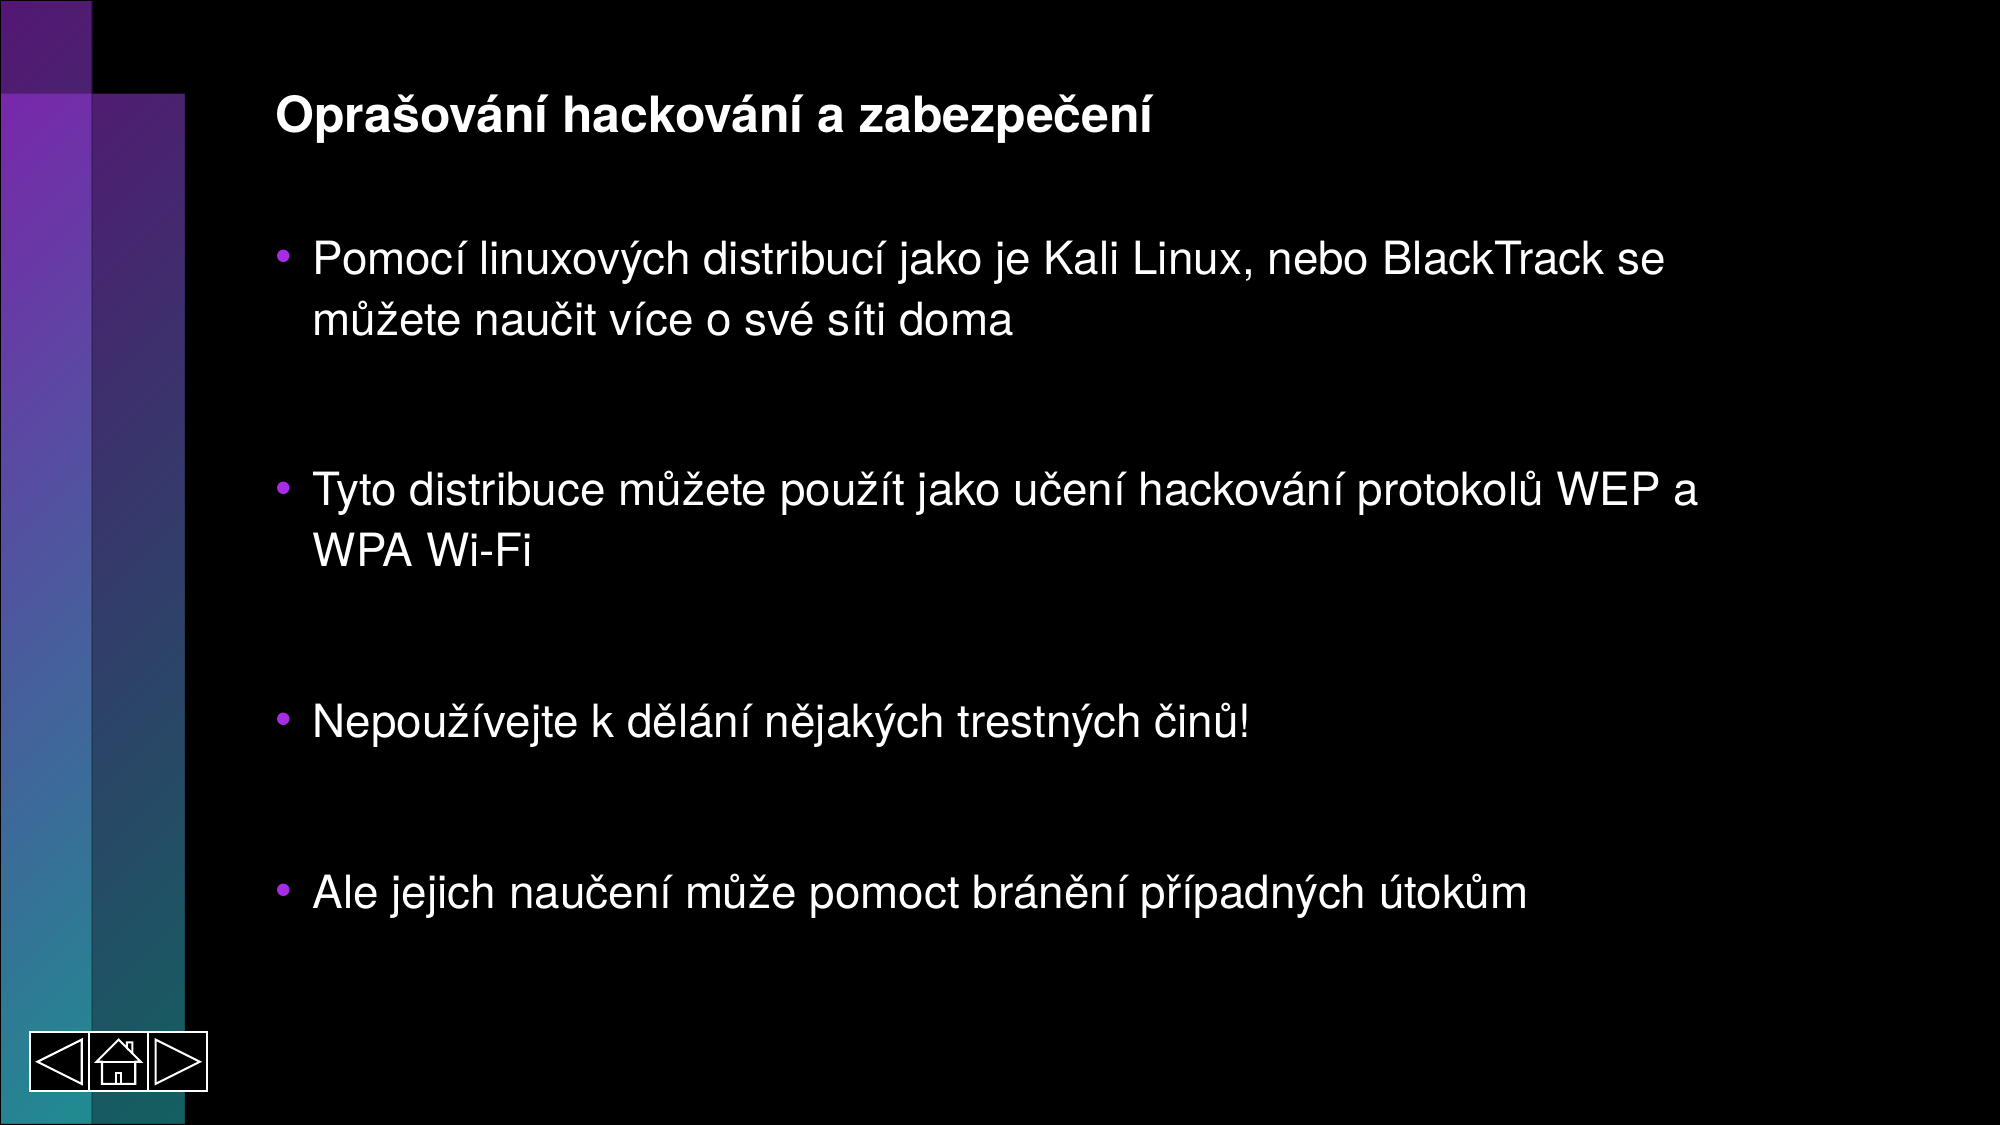

# Oprašování hackování a zabezpečení
Pomocí linuxových distribucí jako je Kali Linux, nebo BlackTrack se můžete naučit více o své síti doma

Tyto distribuce můžete použít jako učení hackování protokolů WEP a WPA Wi-Fi

Nepoužívejte k dělání nějakých trestných činů!

Ale jejich naučení může pomoct bránění případných útokům